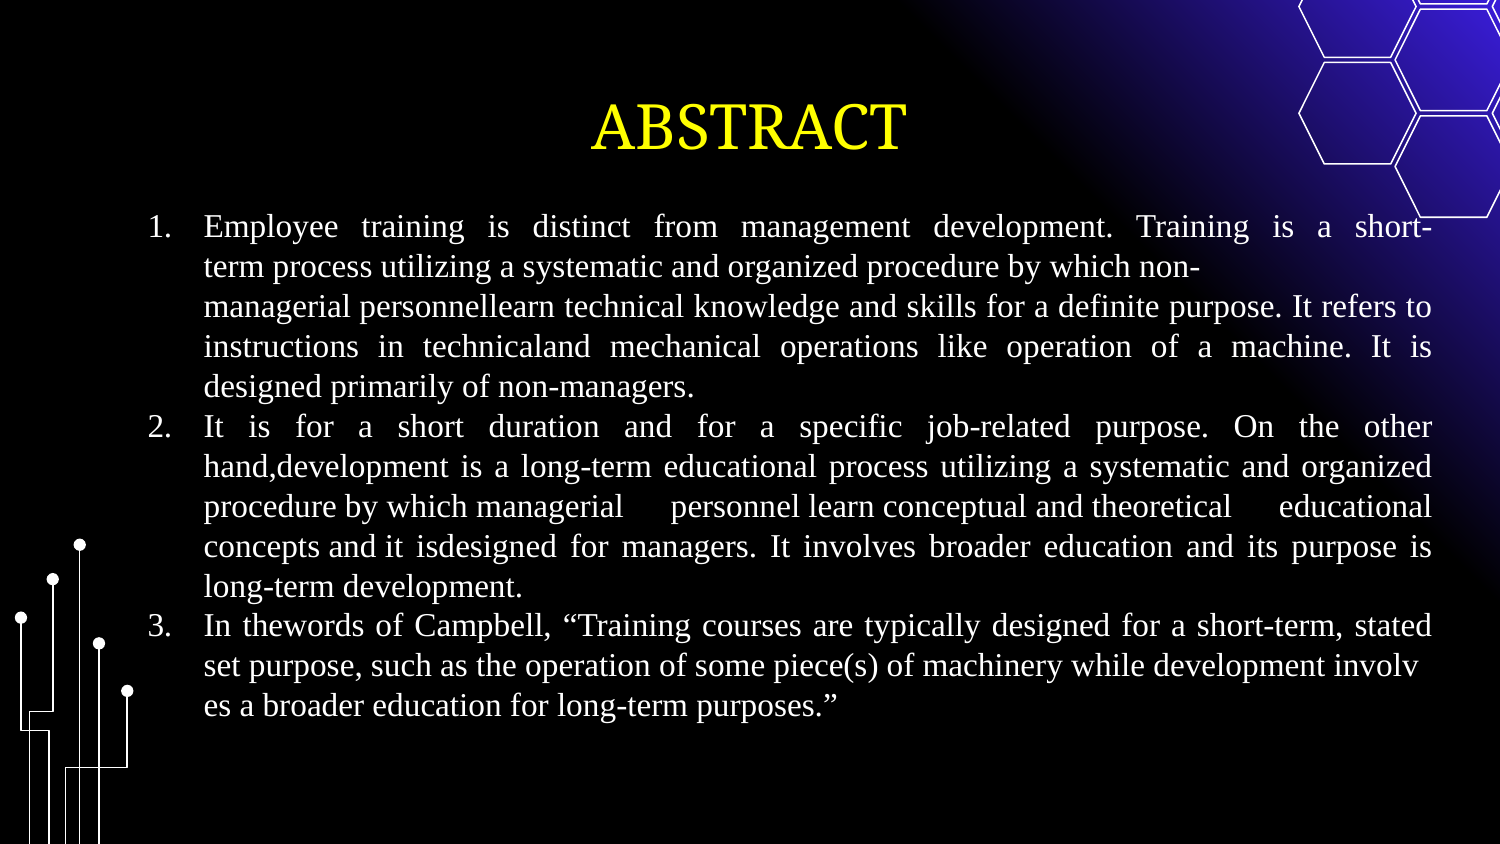

# ABSTRACT
Employee training is distinct from management development. Training is a short-term process utilizing a systematic and organized procedure by which non-managerial personnellearn technical knowledge and skills for a definite purpose. It refers to instructions in technicaland mechanical operations like operation of a machine. It is designed primarily of non-managers.
It is for a short duration and for a specific job-related purpose. On the other hand,development is a long-term educational process utilizing a systematic and organized procedure by which managerial personnel learn conceptual and theoretical educational concepts and it isdesigned for managers. It involves broader education and its purpose is long-term development.
In thewords of Campbell, “Training courses are typically designed for a short-term, stated set purpose, such as the operation of some piece(s) of machinery while development involves a broader education for long-term purposes.”